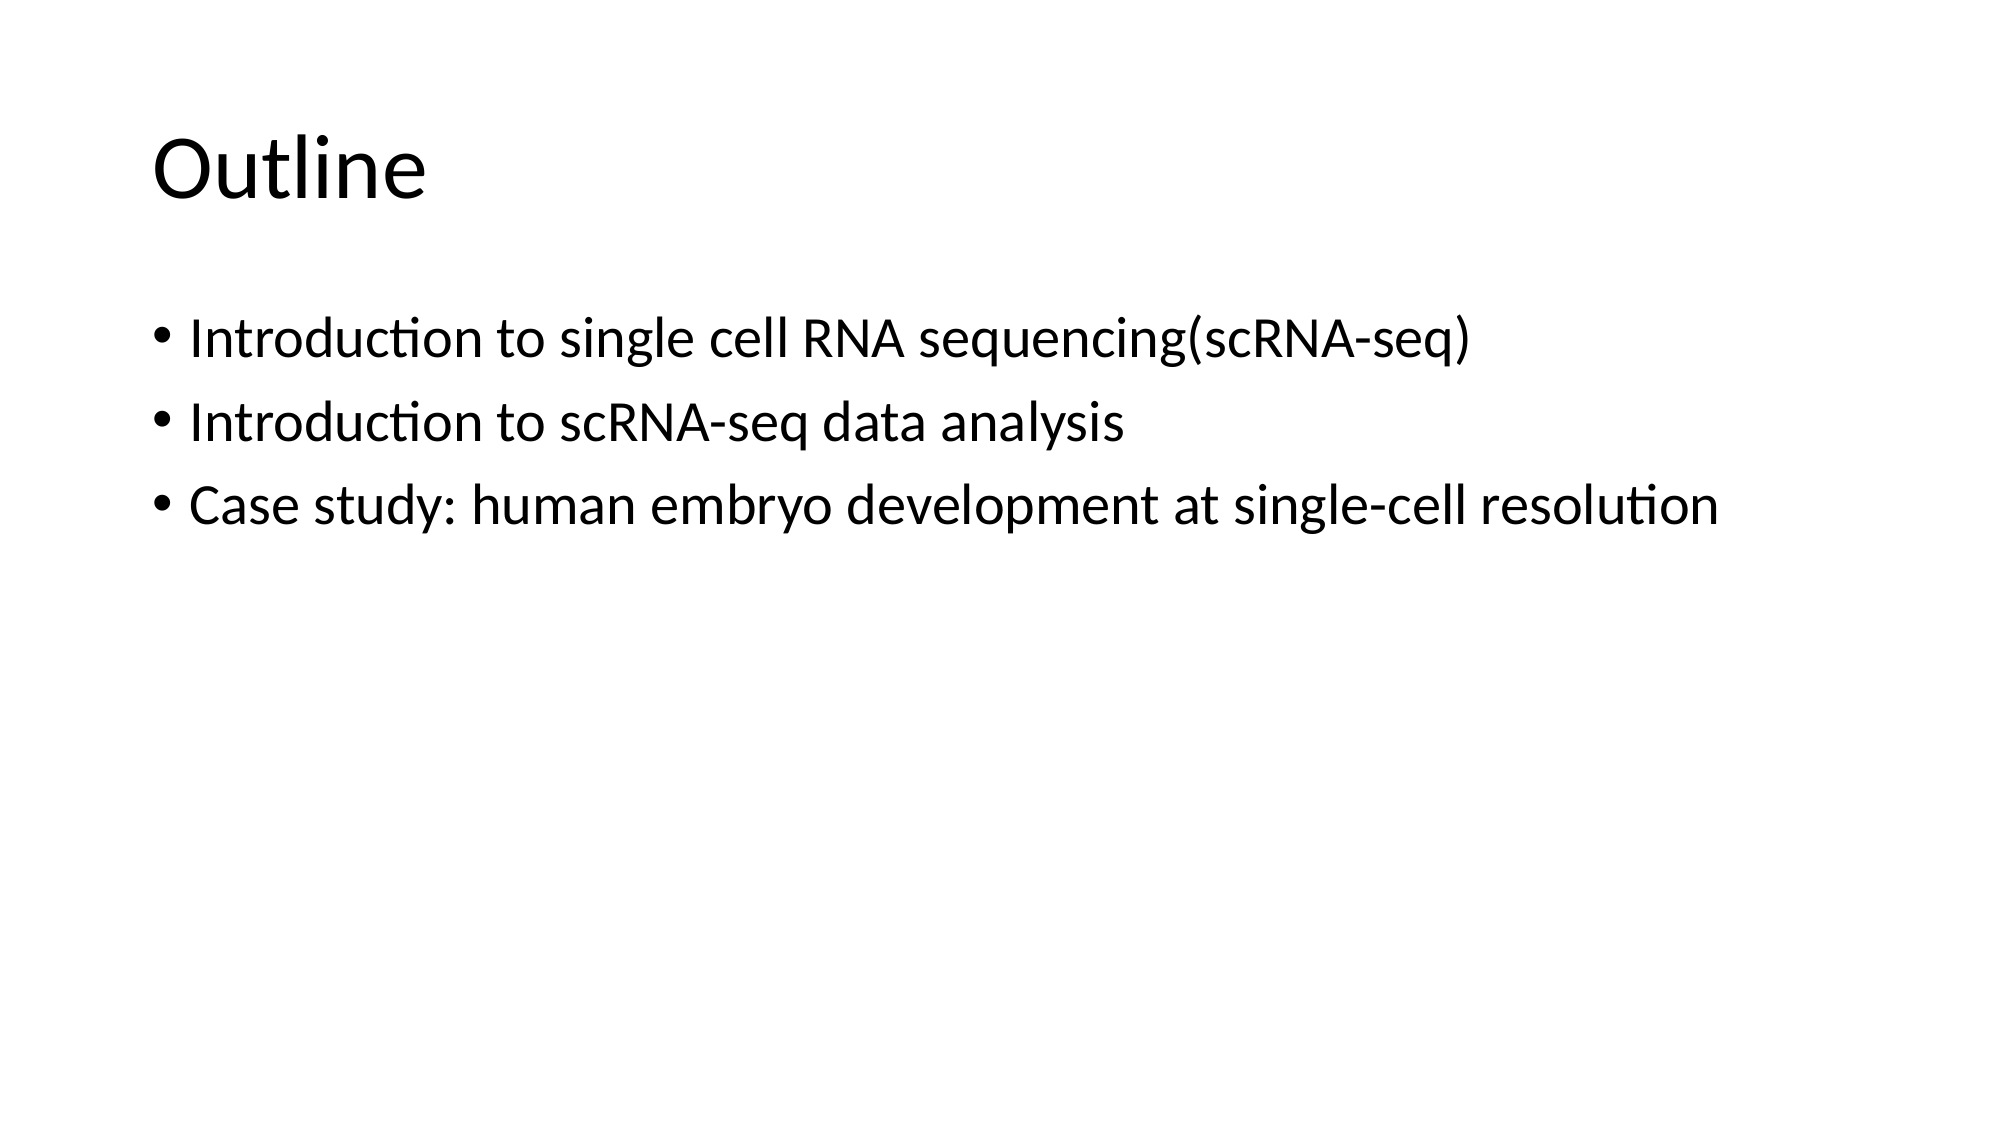

# Outline
Introduction to single cell RNA sequencing(scRNA-seq)
Introduction to scRNA-seq data analysis
Case study: human embryo development at single-cell resolution